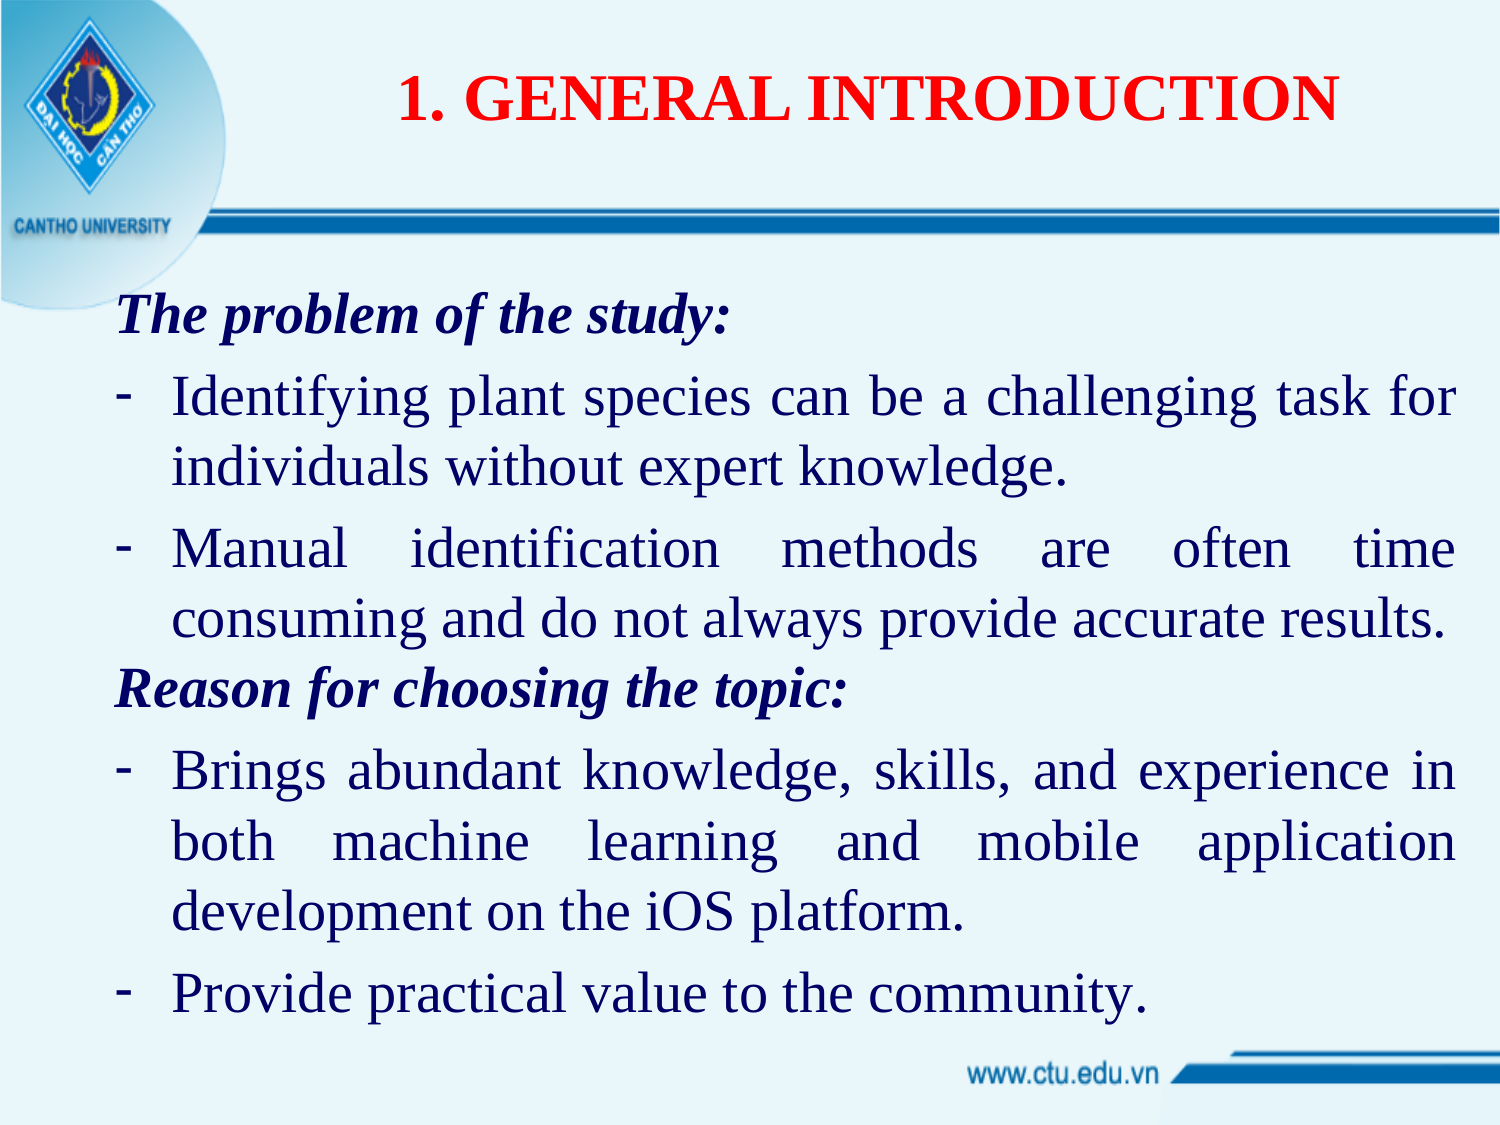

# 1. GENERAL INTRODUCTION
The problem of the study:
Identifying plant species can be a challenging task for individuals without expert knowledge.
Manual identification methods are often time consuming and do not always provide accurate results.
Reason for choosing the topic:
Brings abundant knowledge, skills, and experience in both machine learning and mobile application development on the iOS platform.
Provide practical value to the community.